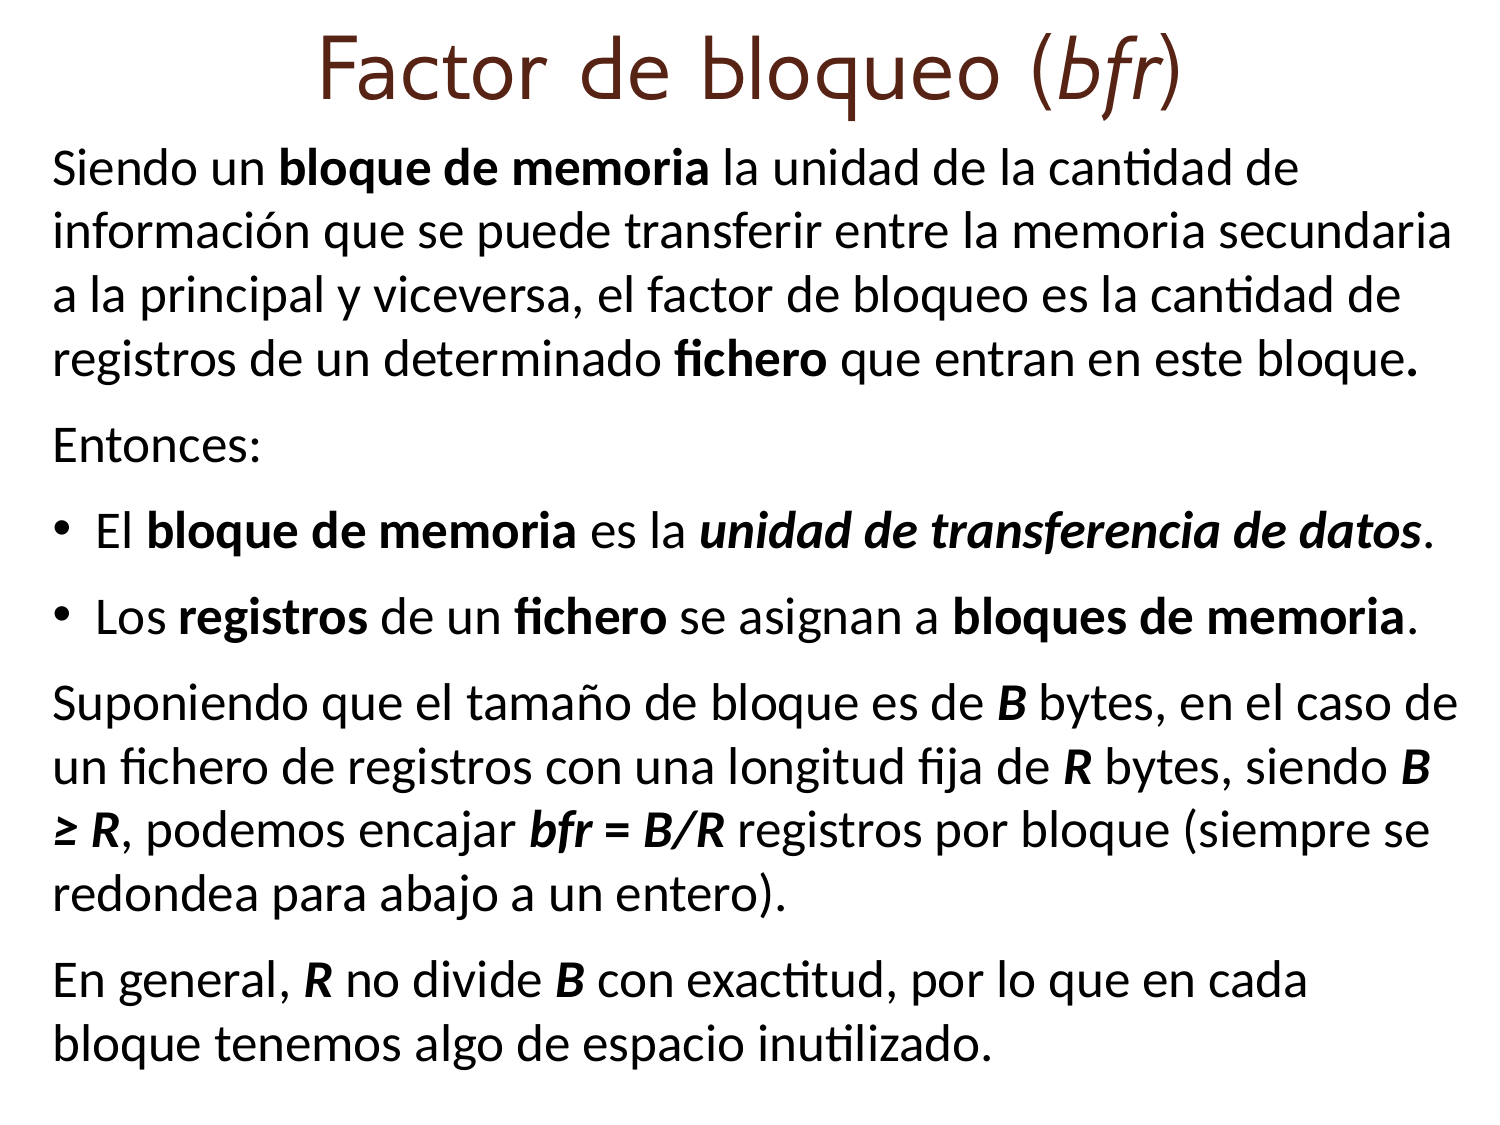

Factor de bloqueo (bfr)
Siendo un bloque de memoria la unidad de la cantidad de información que se puede transferir entre la memoria secundaria a la principal y viceversa, el factor de bloqueo es la cantidad de registros de un determinado fichero que entran en este bloque.
Entonces:
El bloque de memoria es la unidad de transferencia de datos.
Los registros de un fichero se asignan a bloques de memoria.
Suponiendo que el tamaño de bloque es de B bytes, en el caso de un fichero de registros con una longitud fija de R bytes, siendo B ≥ R, podemos encajar bfr = B/R registros por bloque (siempre se redondea para abajo a un entero).
En general, R no divide B con exactitud, por lo que en cada bloque tenemos algo de espacio inutilizado.